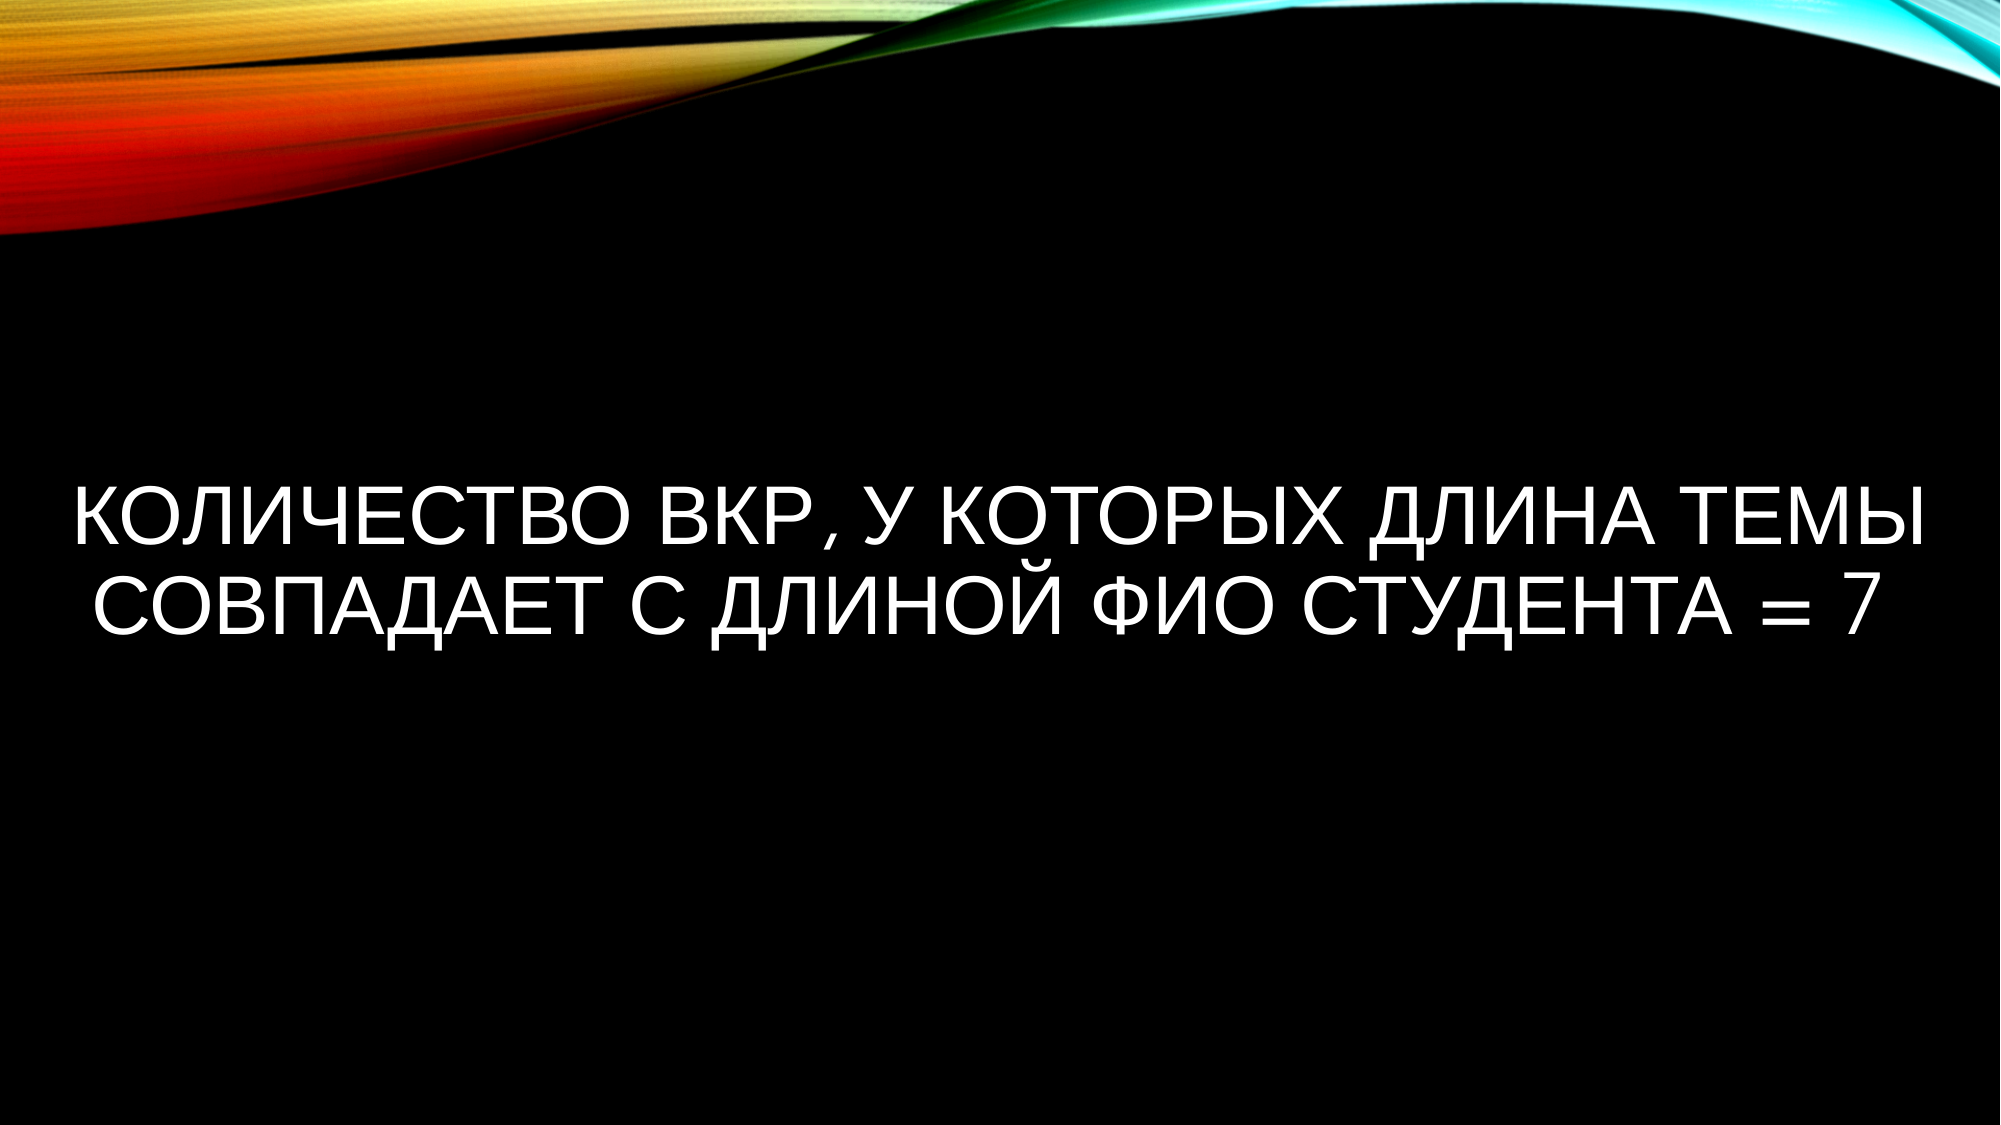

# Количество вкр, у которых длина темы совпадает с длиной фио студента = 7